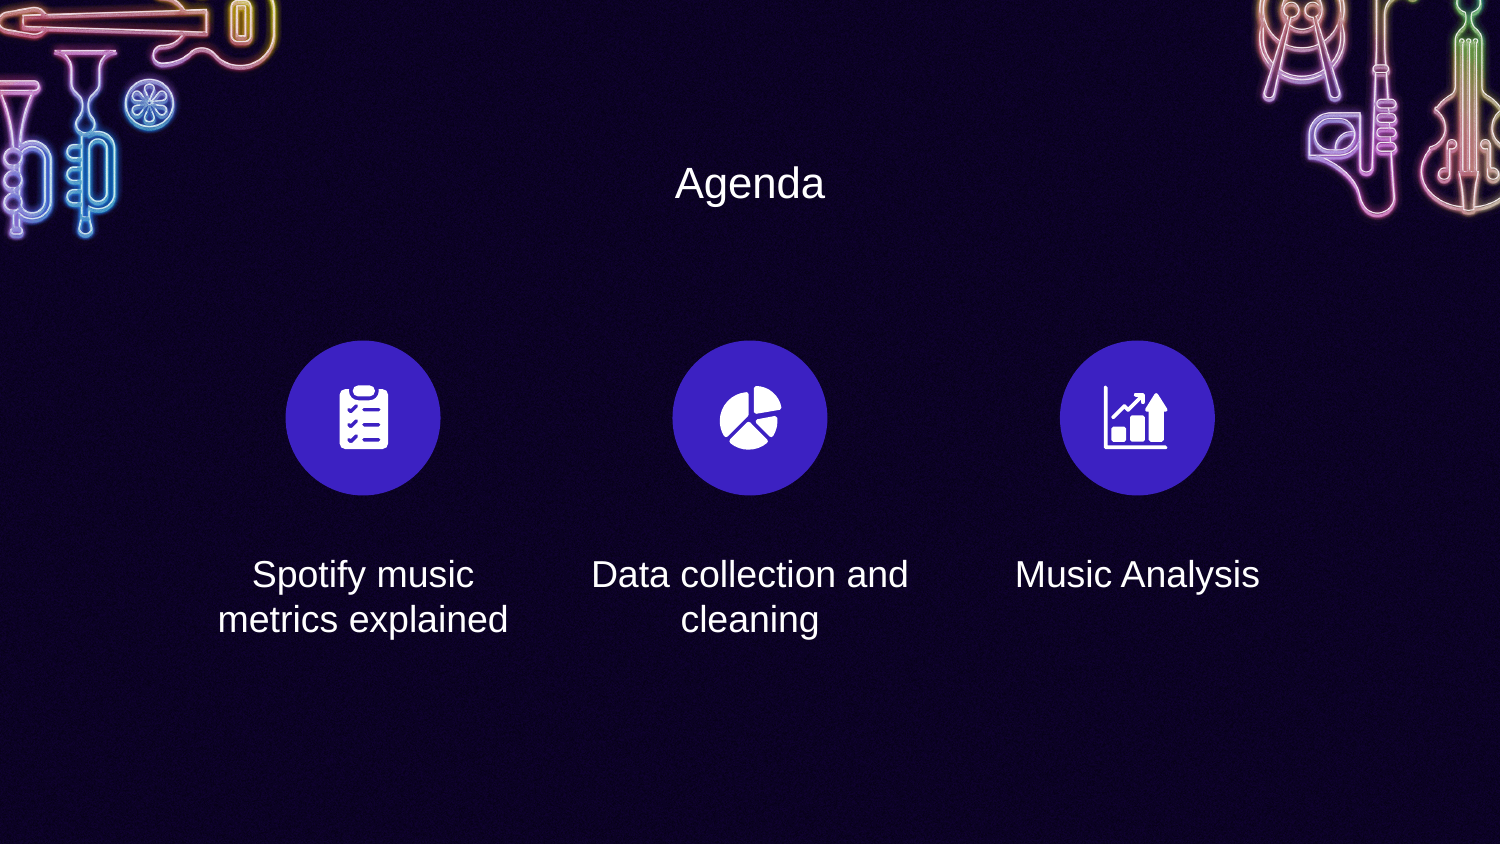

Agenda

Spotify music metrics explained
Data collection and cleaning
Music Analysis